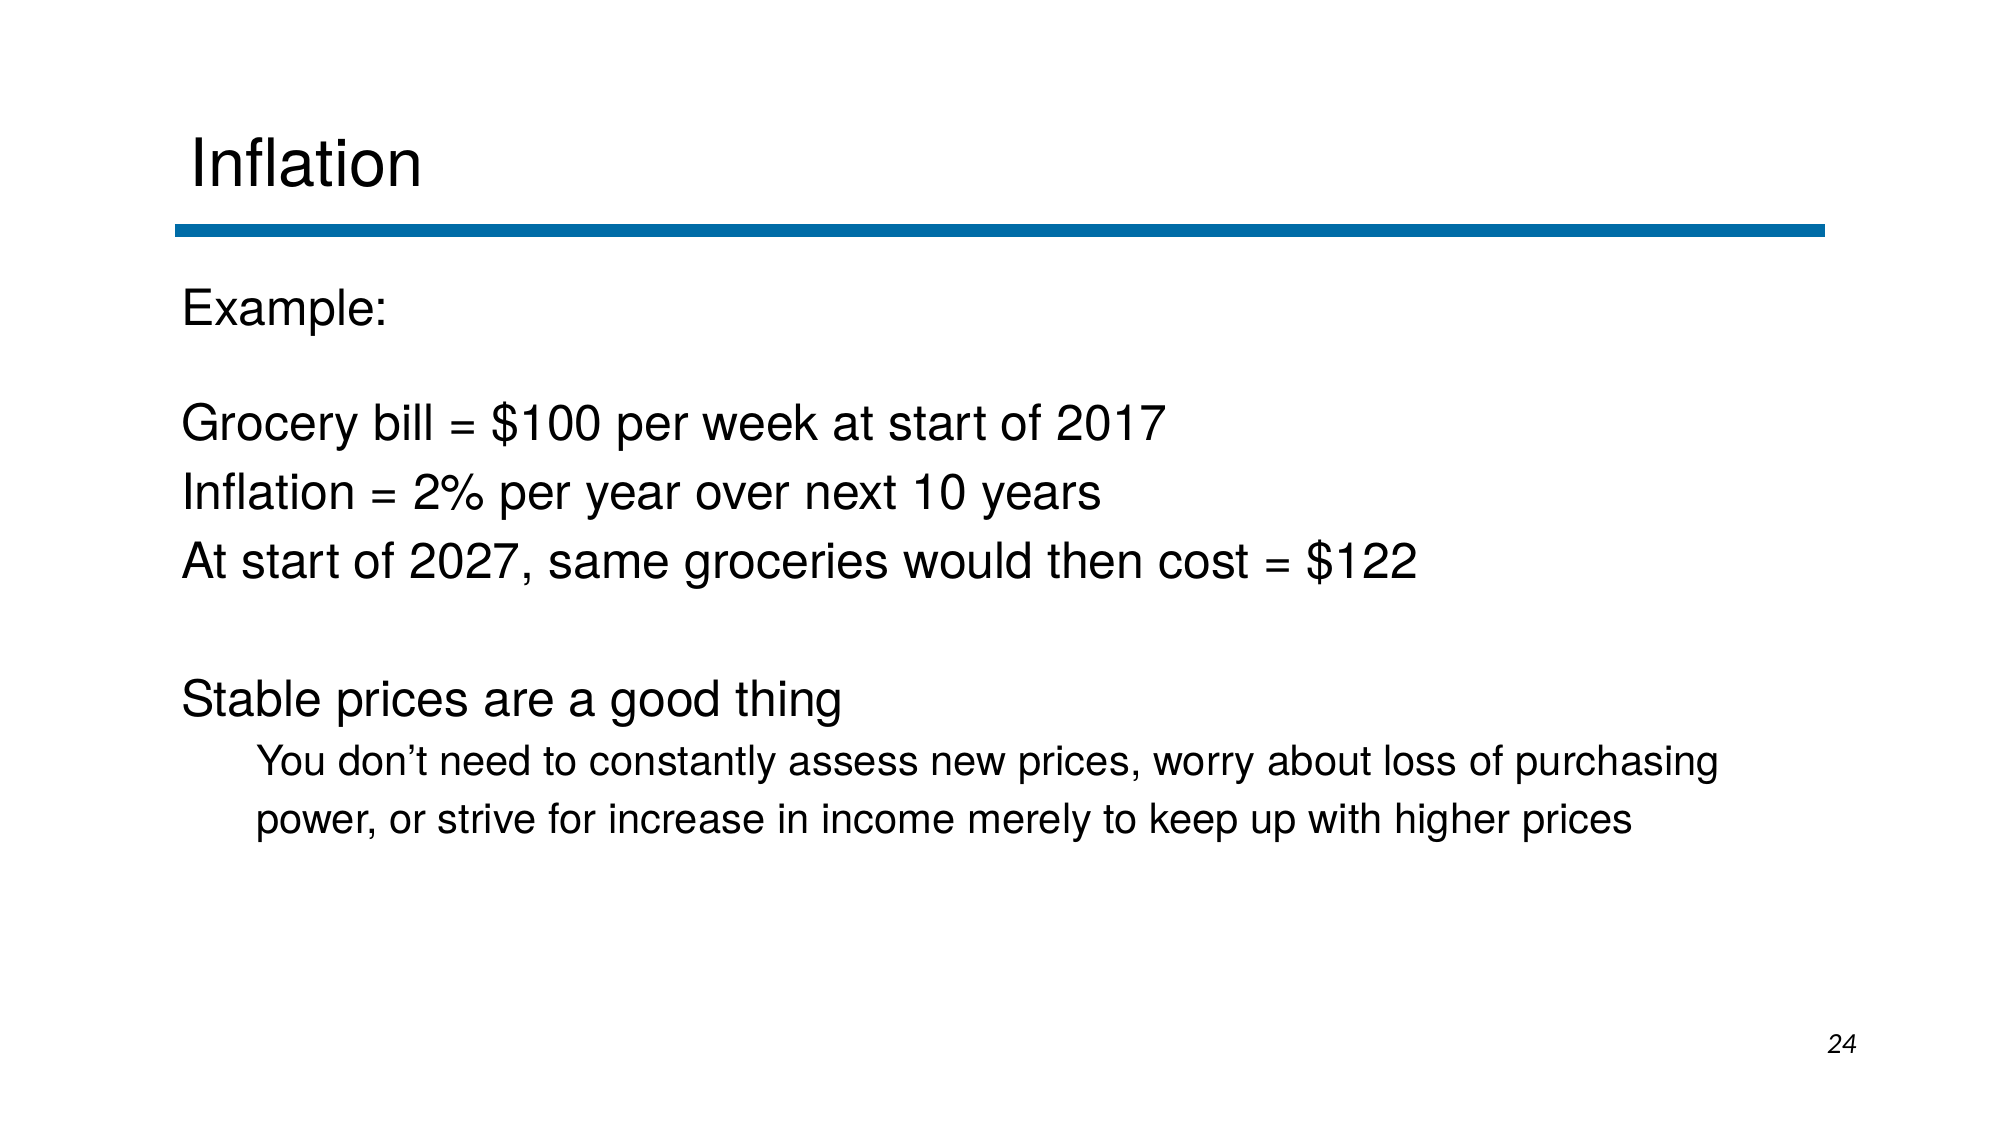

Inflation
Example:

Grocery bill = $100 per week at start of 2017
Inflation = 2% per year over next 10 years
At start of 2027, same groceries would then cost = $122

Stable prices are a good thing
You don’t need to constantly assess new prices, worry about loss of purchasing power, or strive for increase in income merely to keep up with higher prices